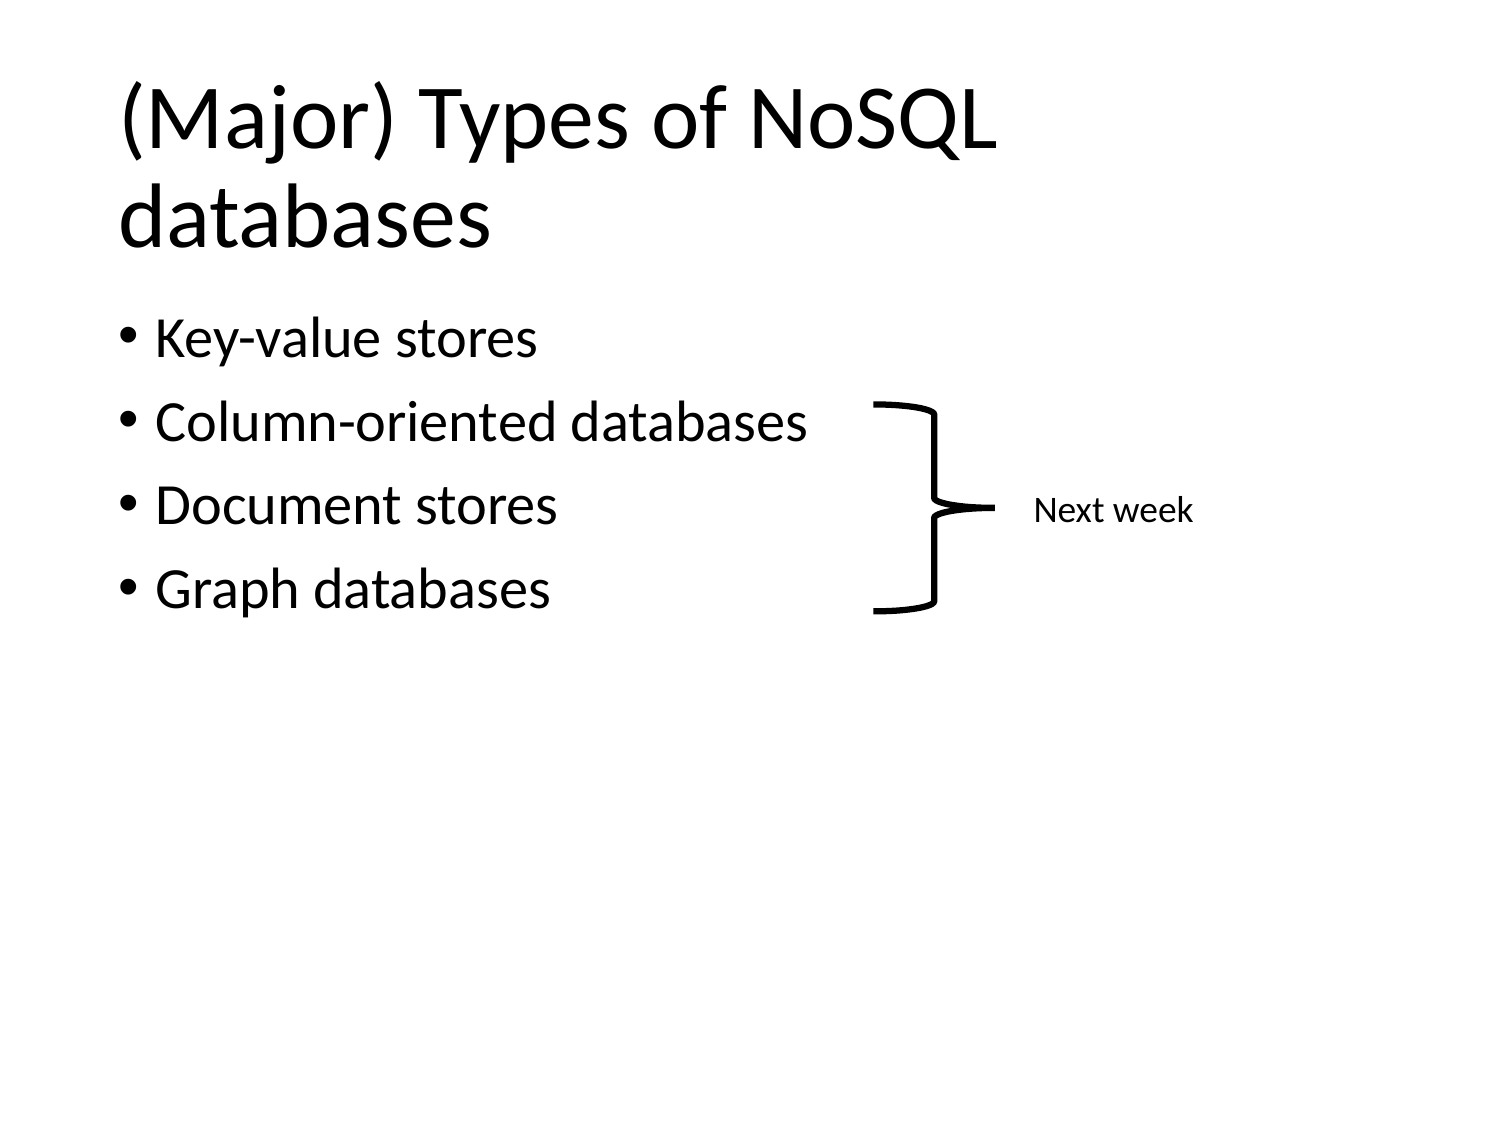

# (Major) Types of NoSQL databases
Key-value stores
Column-oriented databases
Document stores
Graph databases

Next week